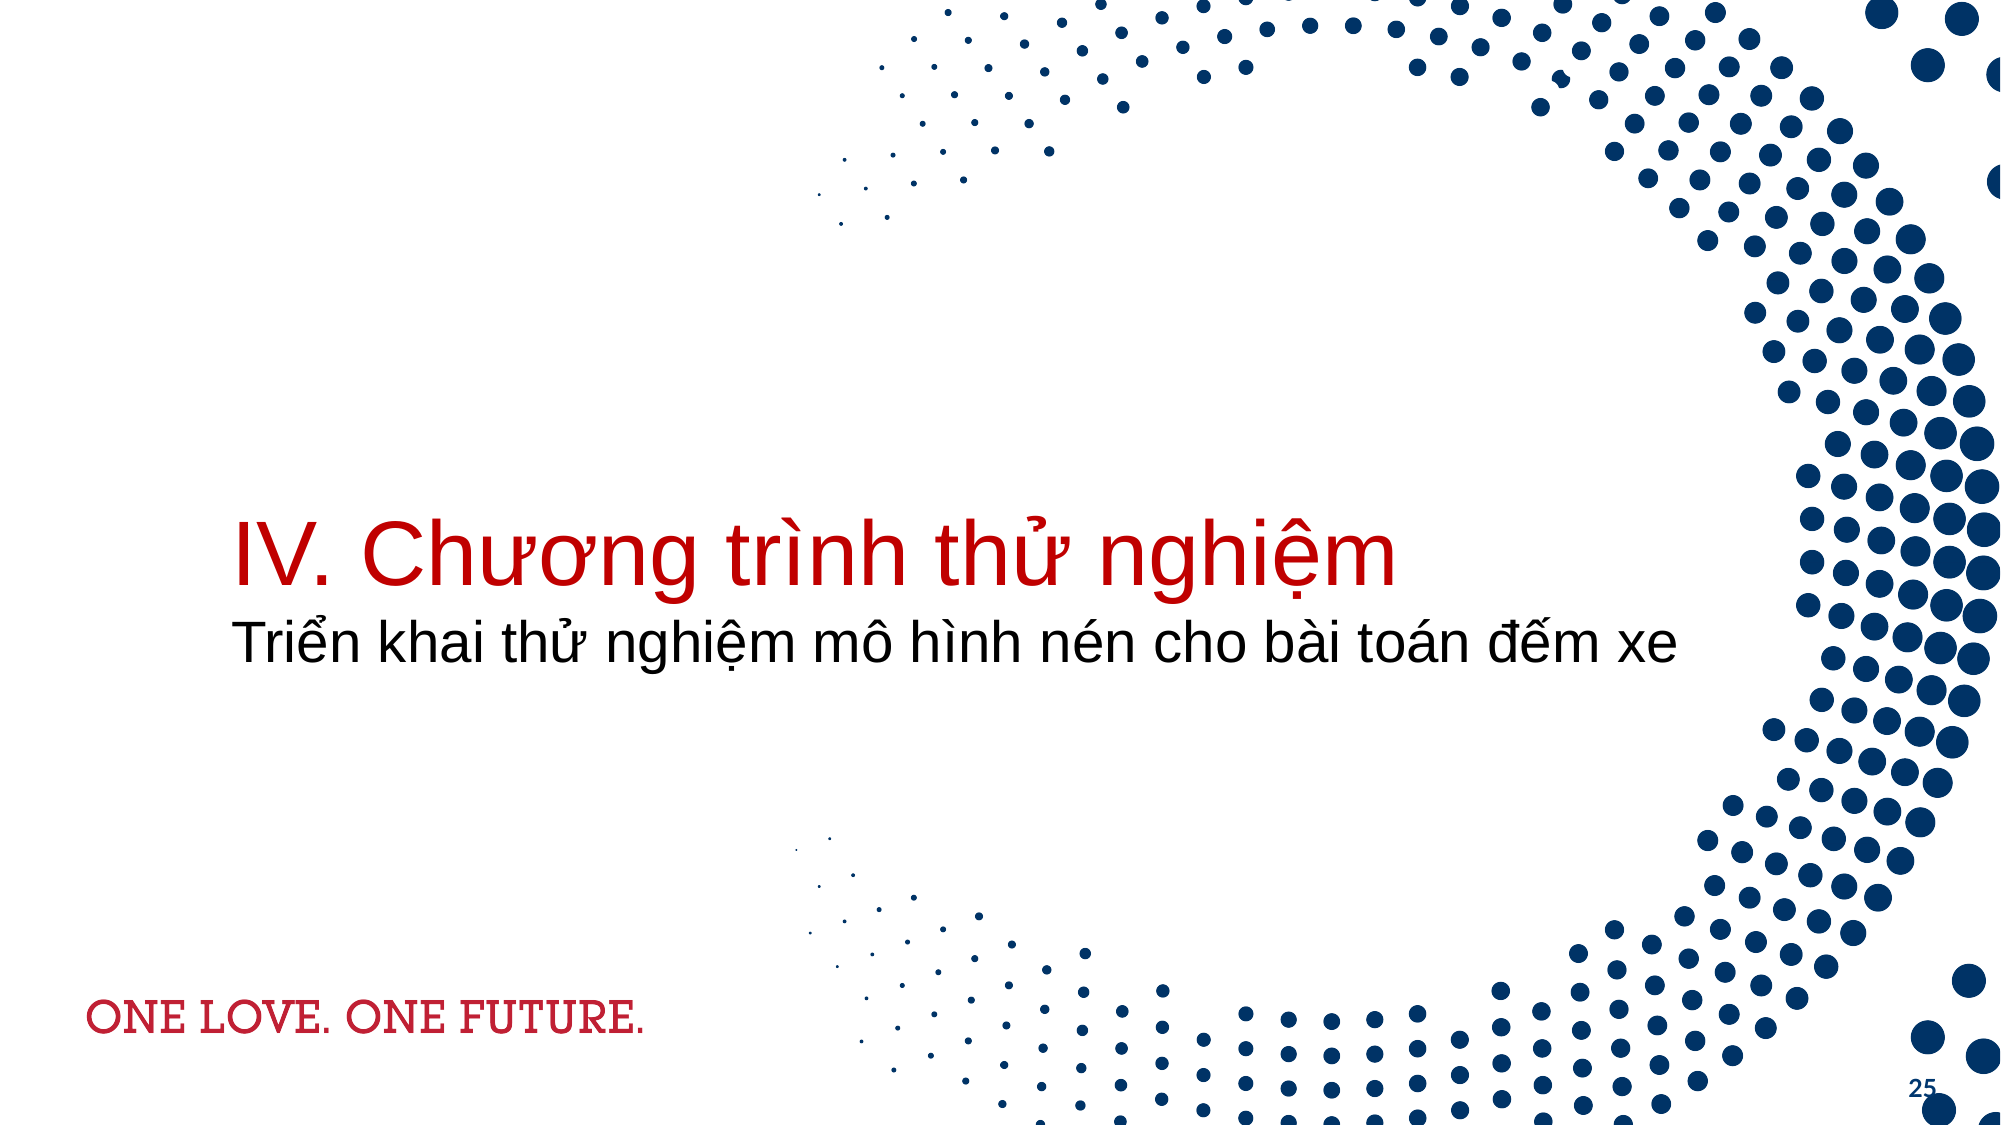

IV. Chương trình thử nghiệm
Triển khai thử nghiệm mô hình nén cho bài toán đếm xe

25